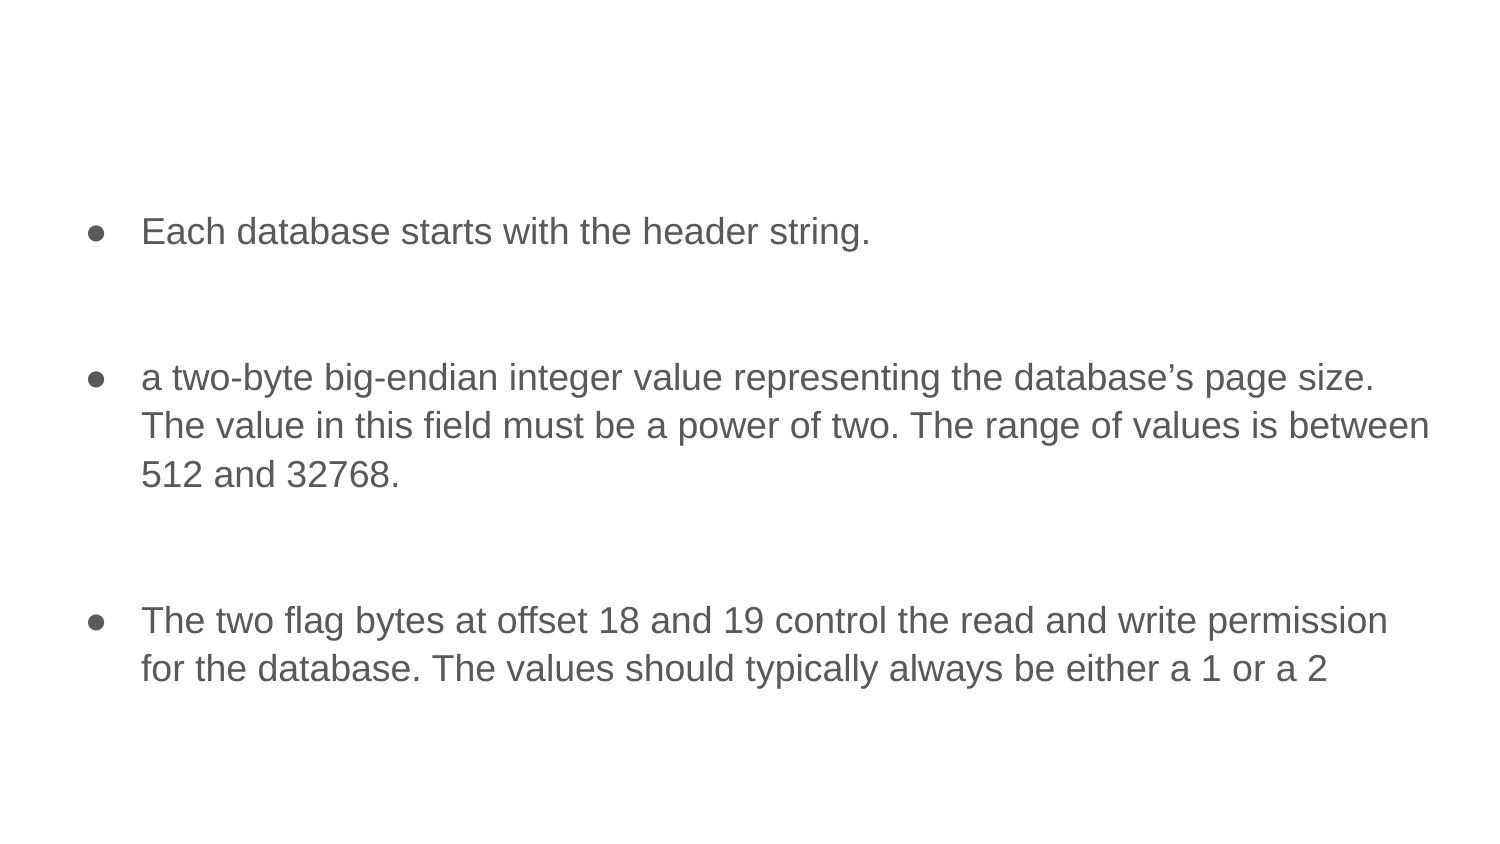

#
Each database starts with the header string.

a two-byte big-endian integer value representing the database’s page size. The value in this field must be a power of two. The range of values is between 512 and 32768.

The two flag bytes at offset 18 and 19 control the read and write permission for the database. The values should typically always be either a 1 or a 2